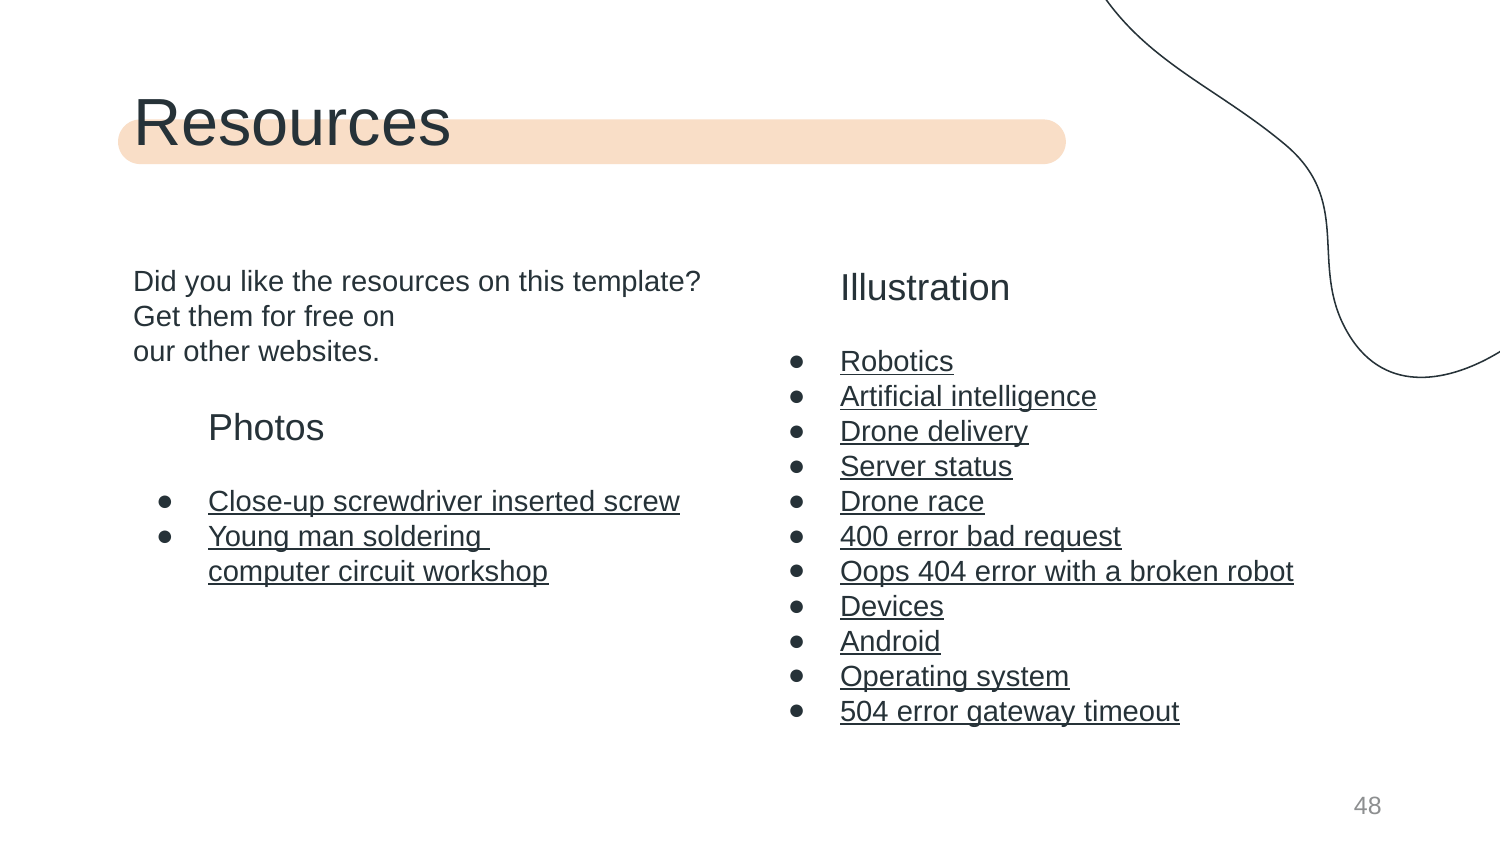

# Resources
Did you like the resources on this template? Get them for free on
our other websites.

Photos

Close-up screwdriver
inserted screw
Young man soldering
computer circuit workshop
Illustration

Robotics
Artificial intelligence
Drone delivery
Server status
Drone race
400 error bad request
Oops 404 error with a broken robot
Devices
Android
Operating system
504 error gateway timeout
48